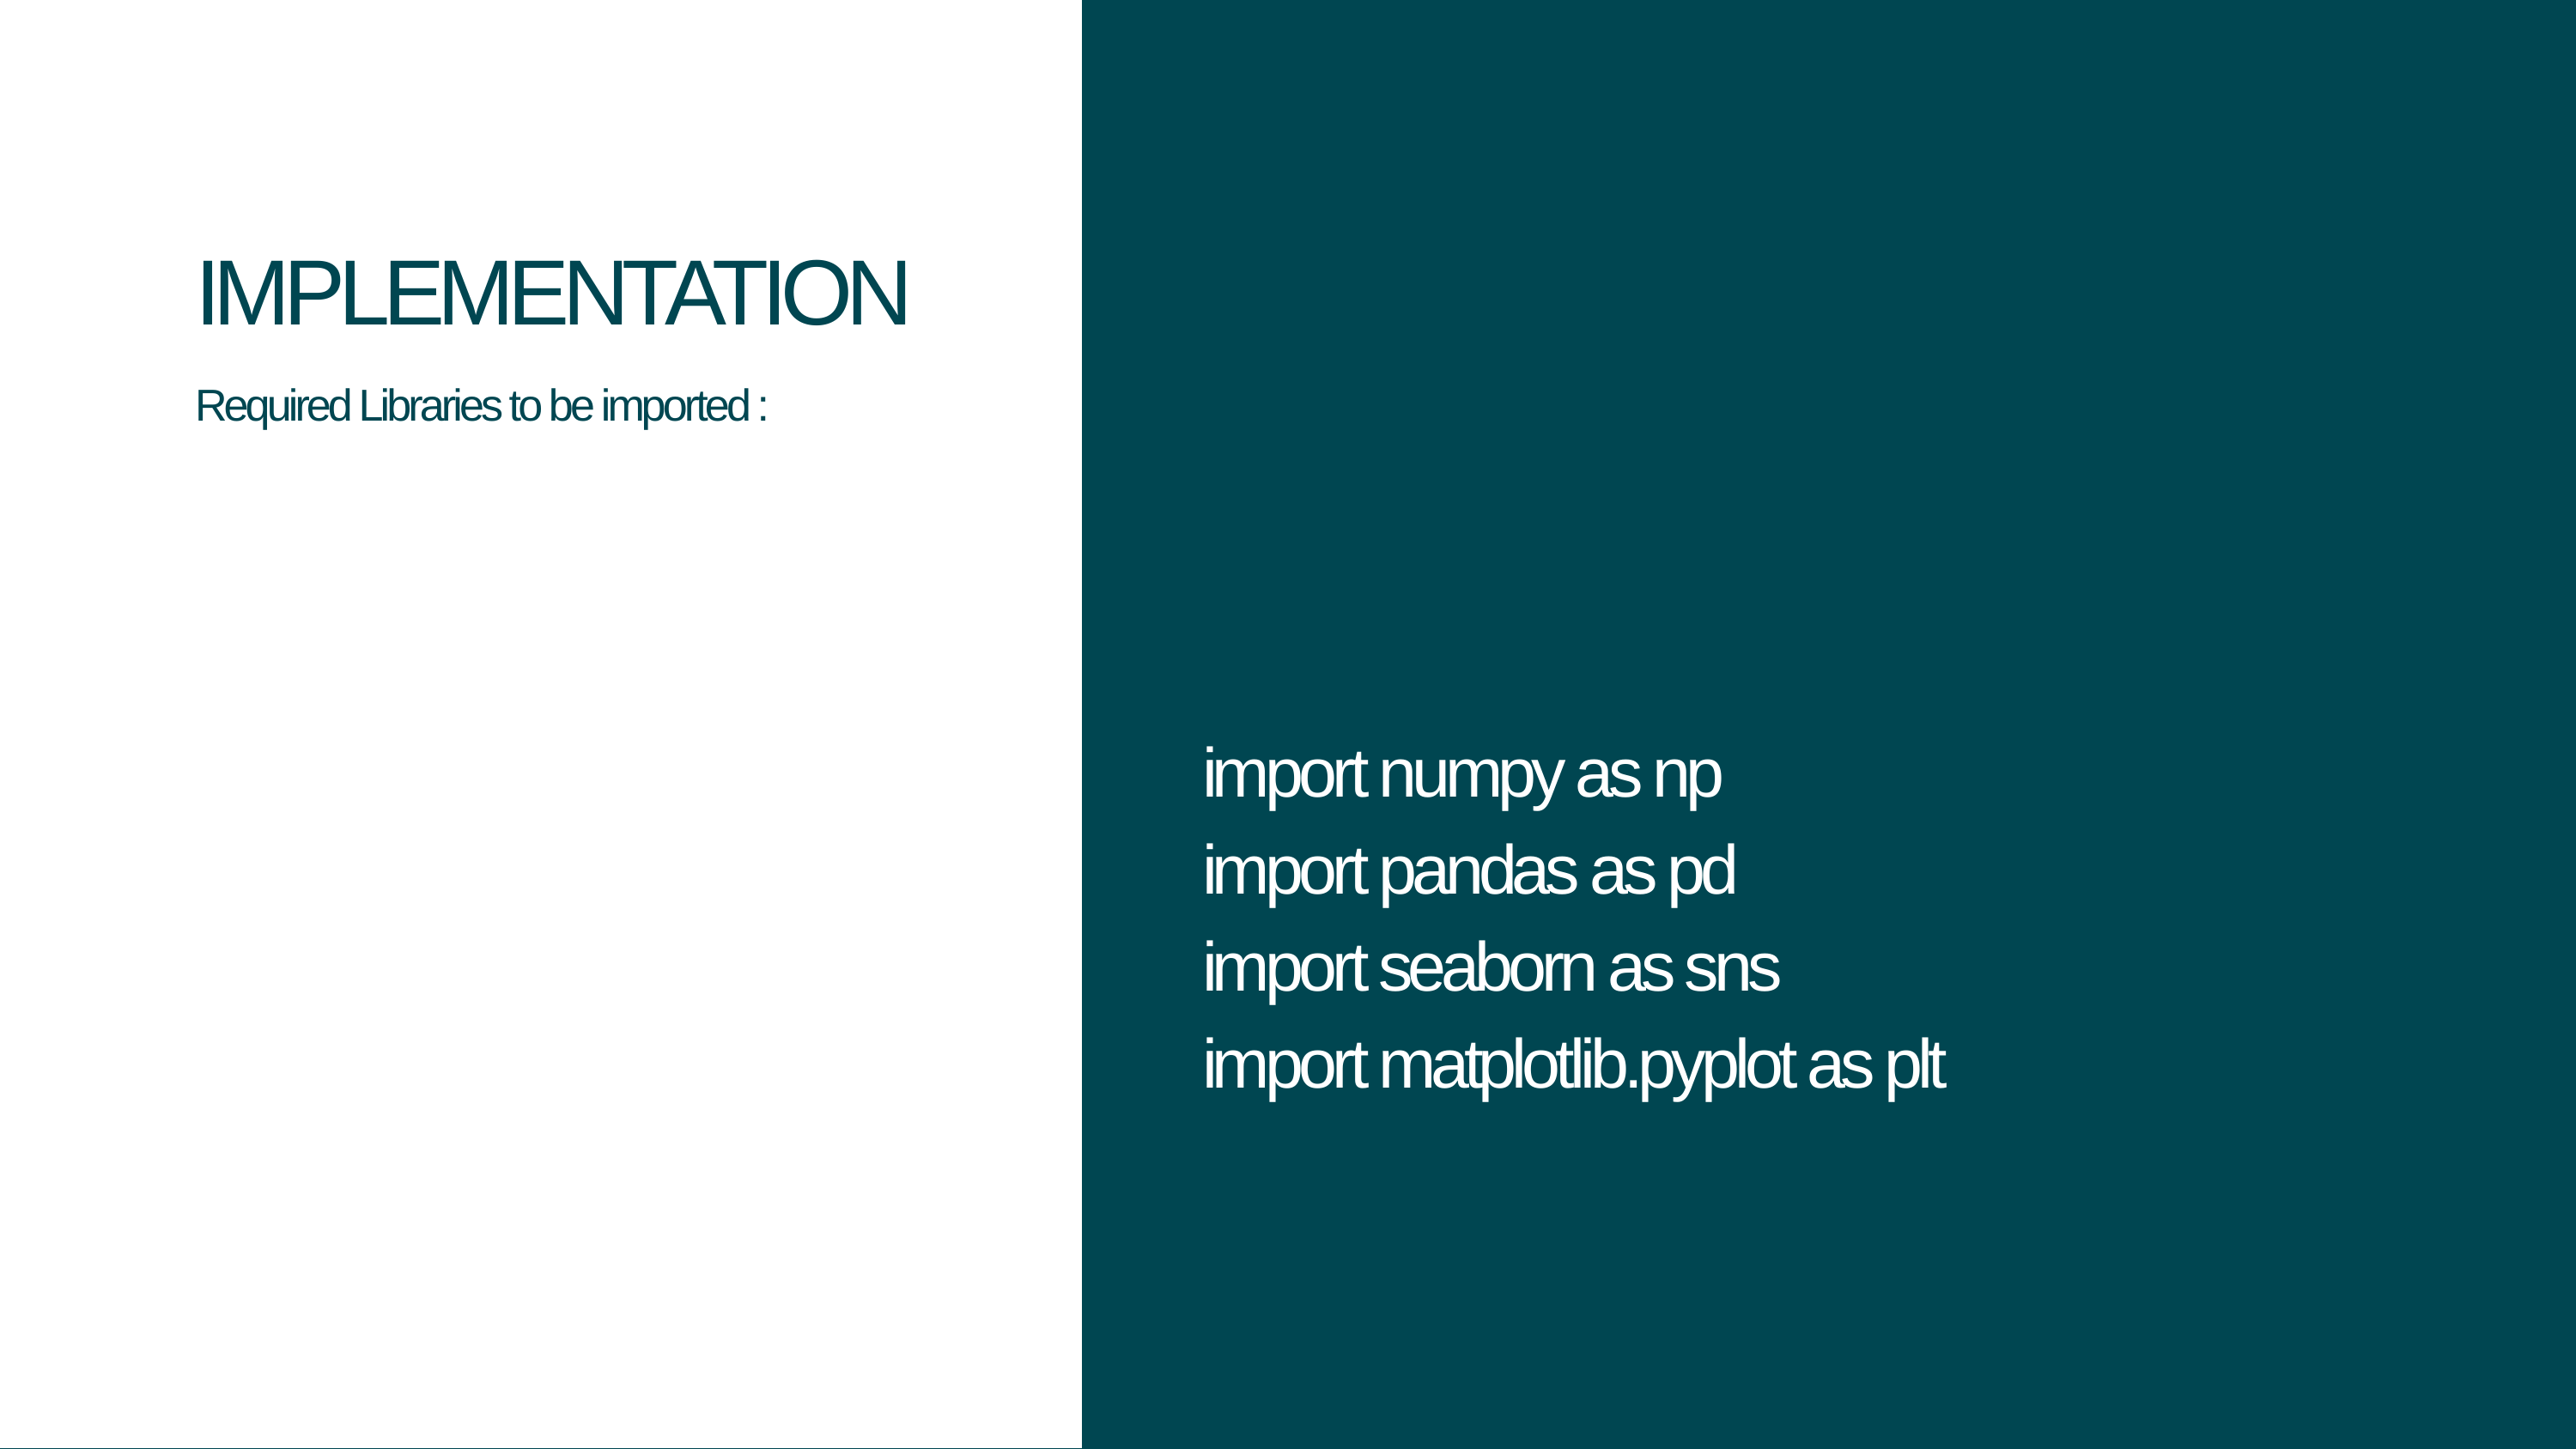

IMPLEMENTATION
Required Libraries to be imported :
import numpy as np
import pandas as pd
import seaborn as sns
import matplotlib.pyplot as plt